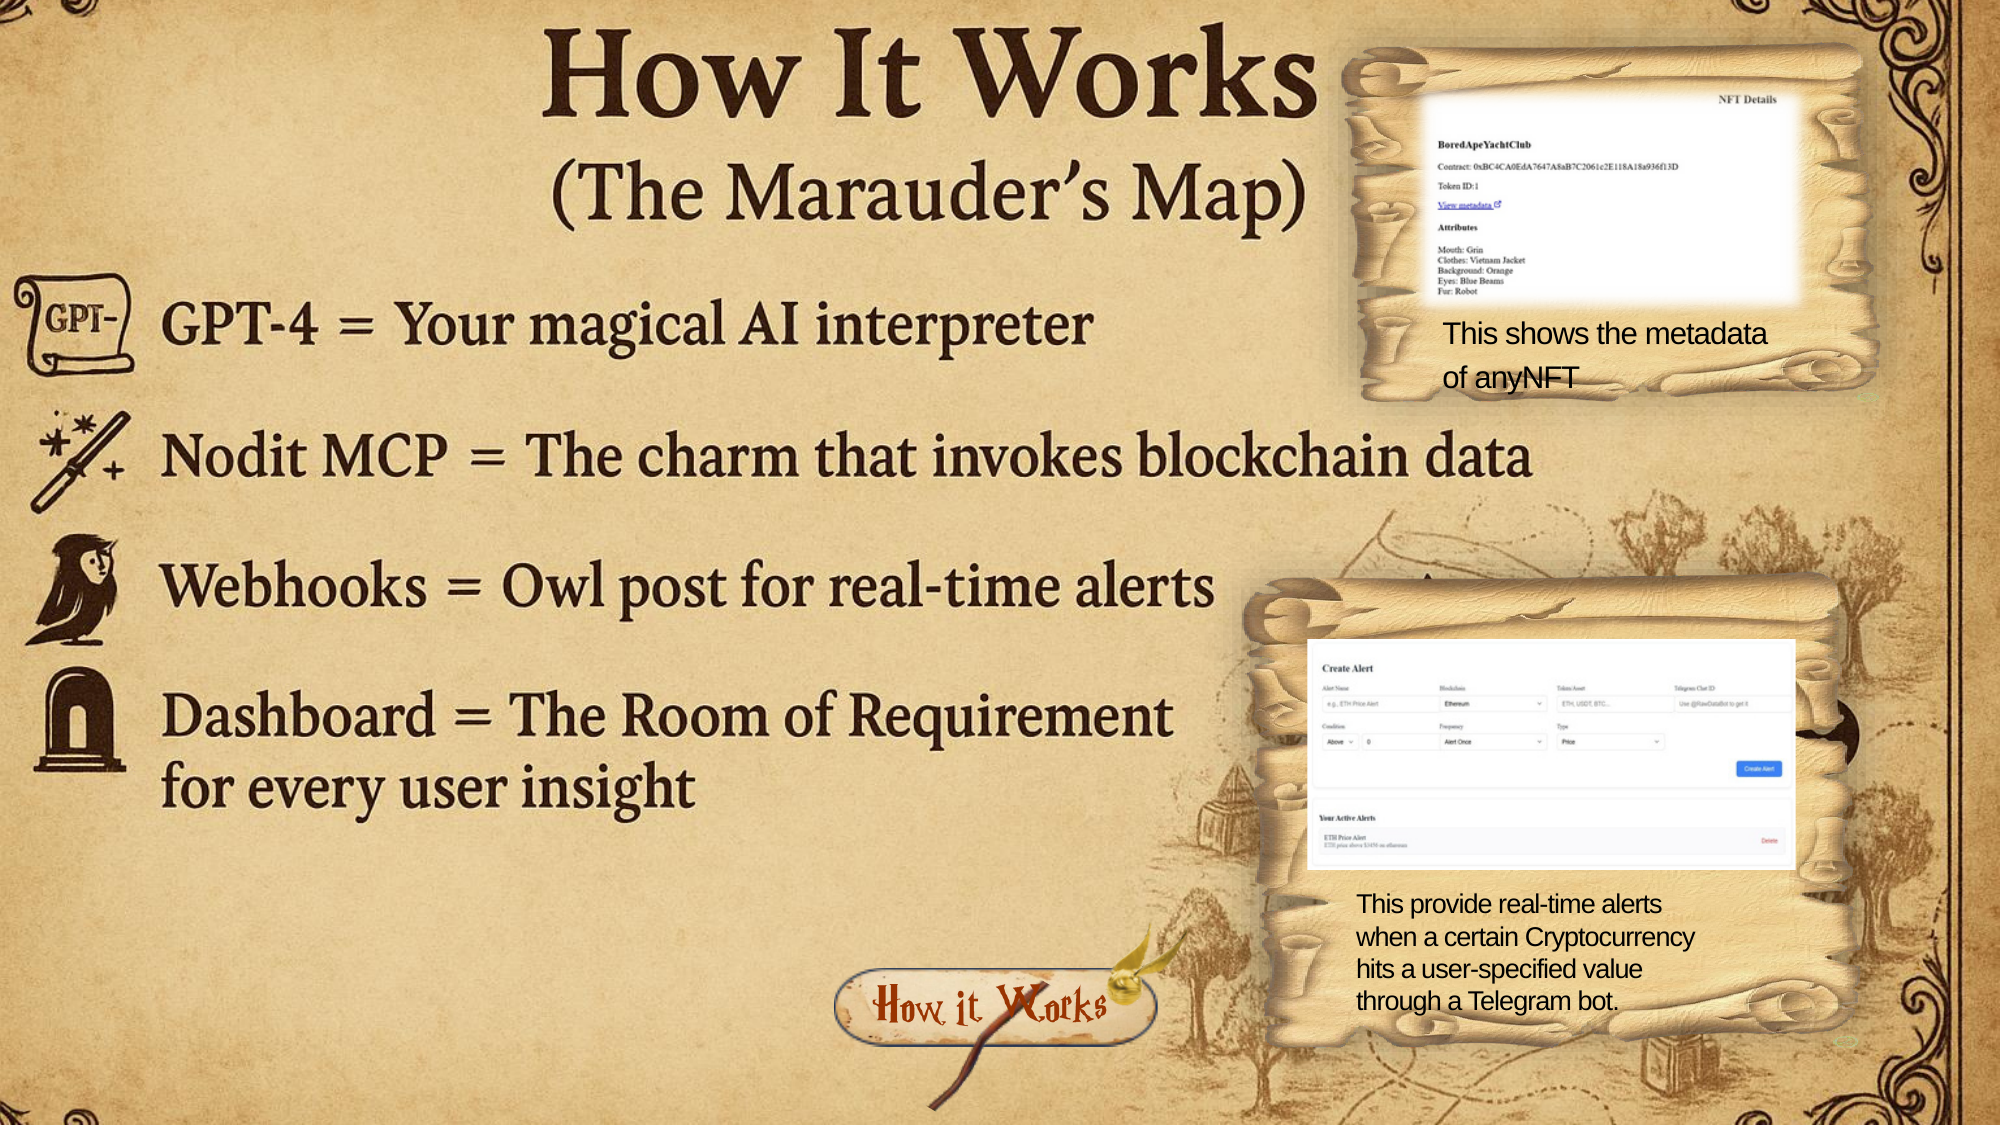

This shows the metadata of anyNFT

This provide real-time alerts when a certain Cryptocurrency hits a user-specified value through a Telegram bot.